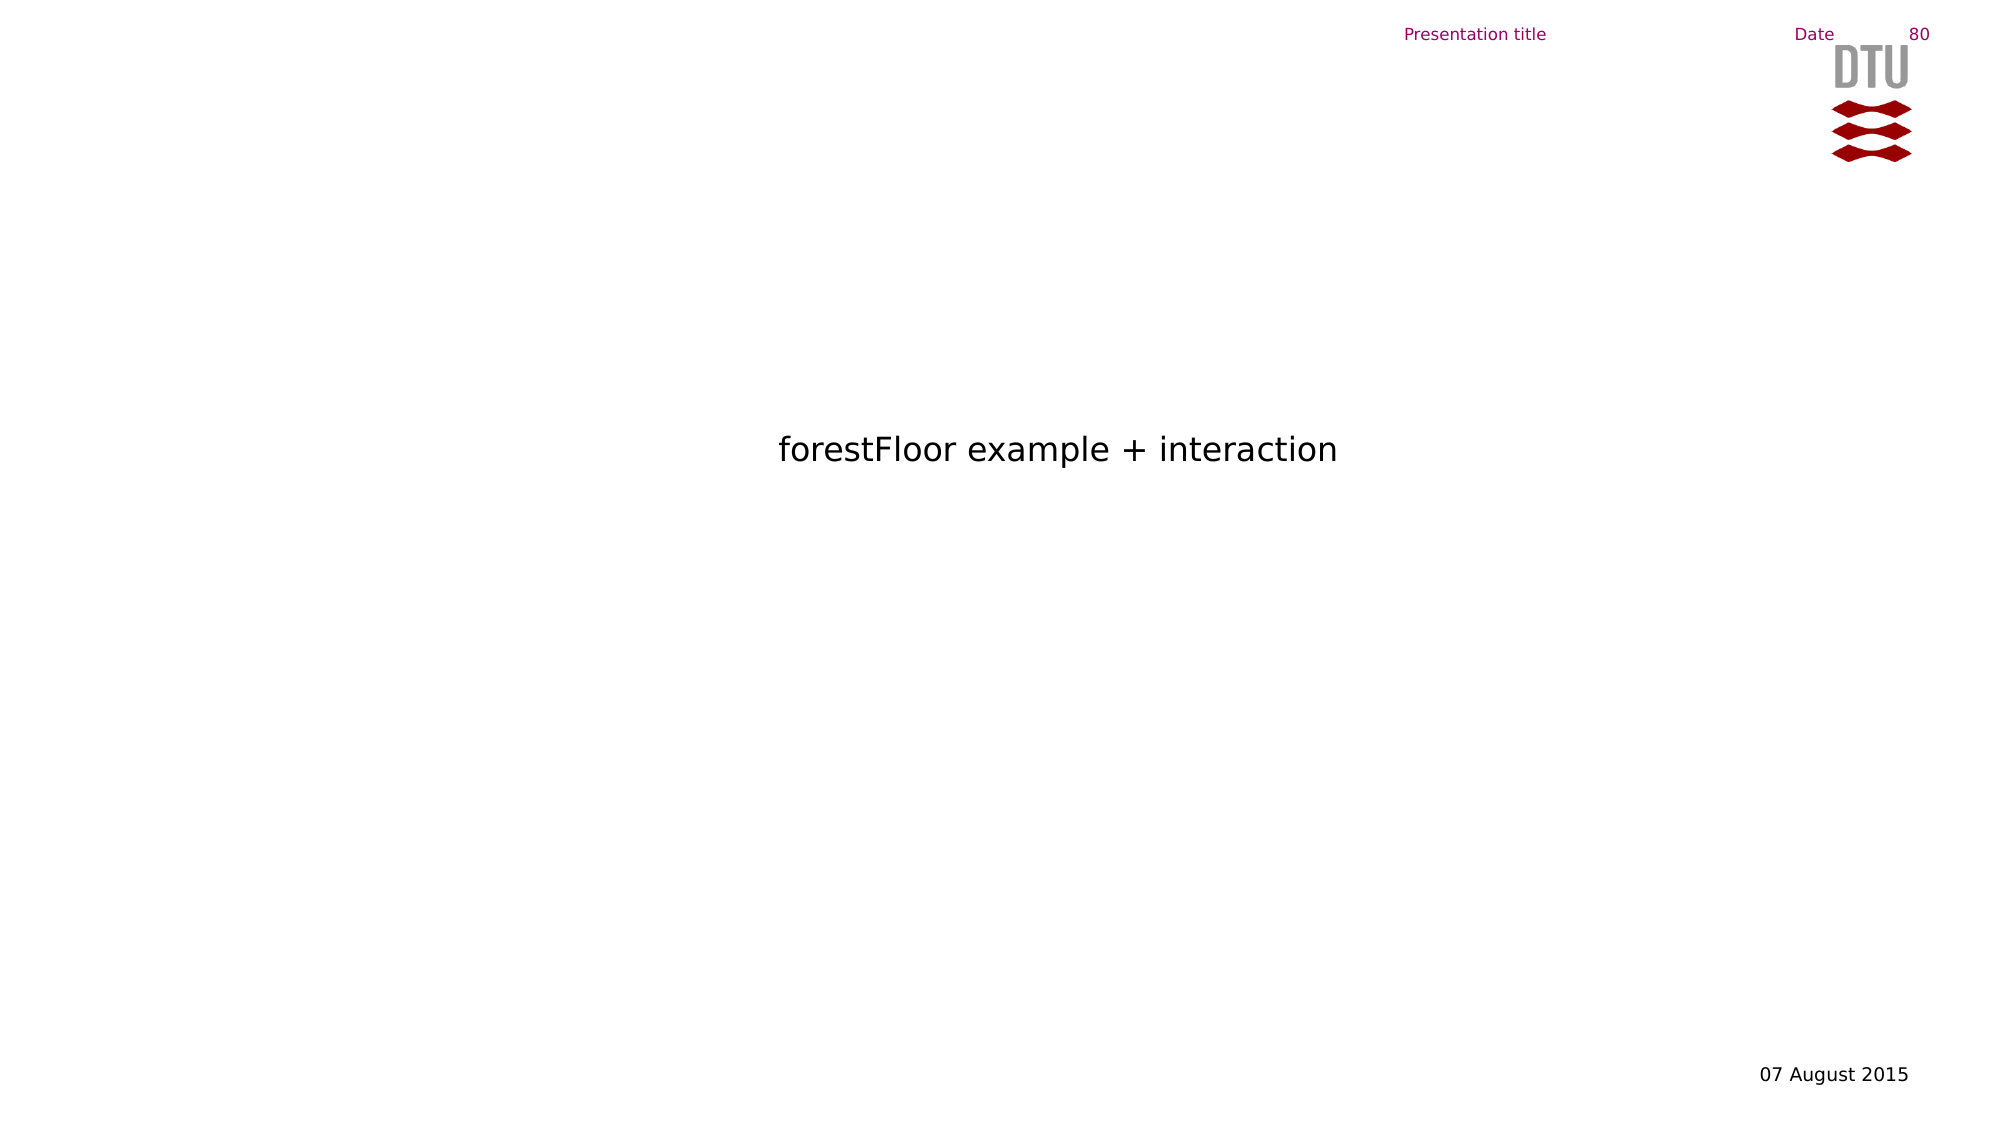

Presentation title
Date
80
forestFloor example + interaction